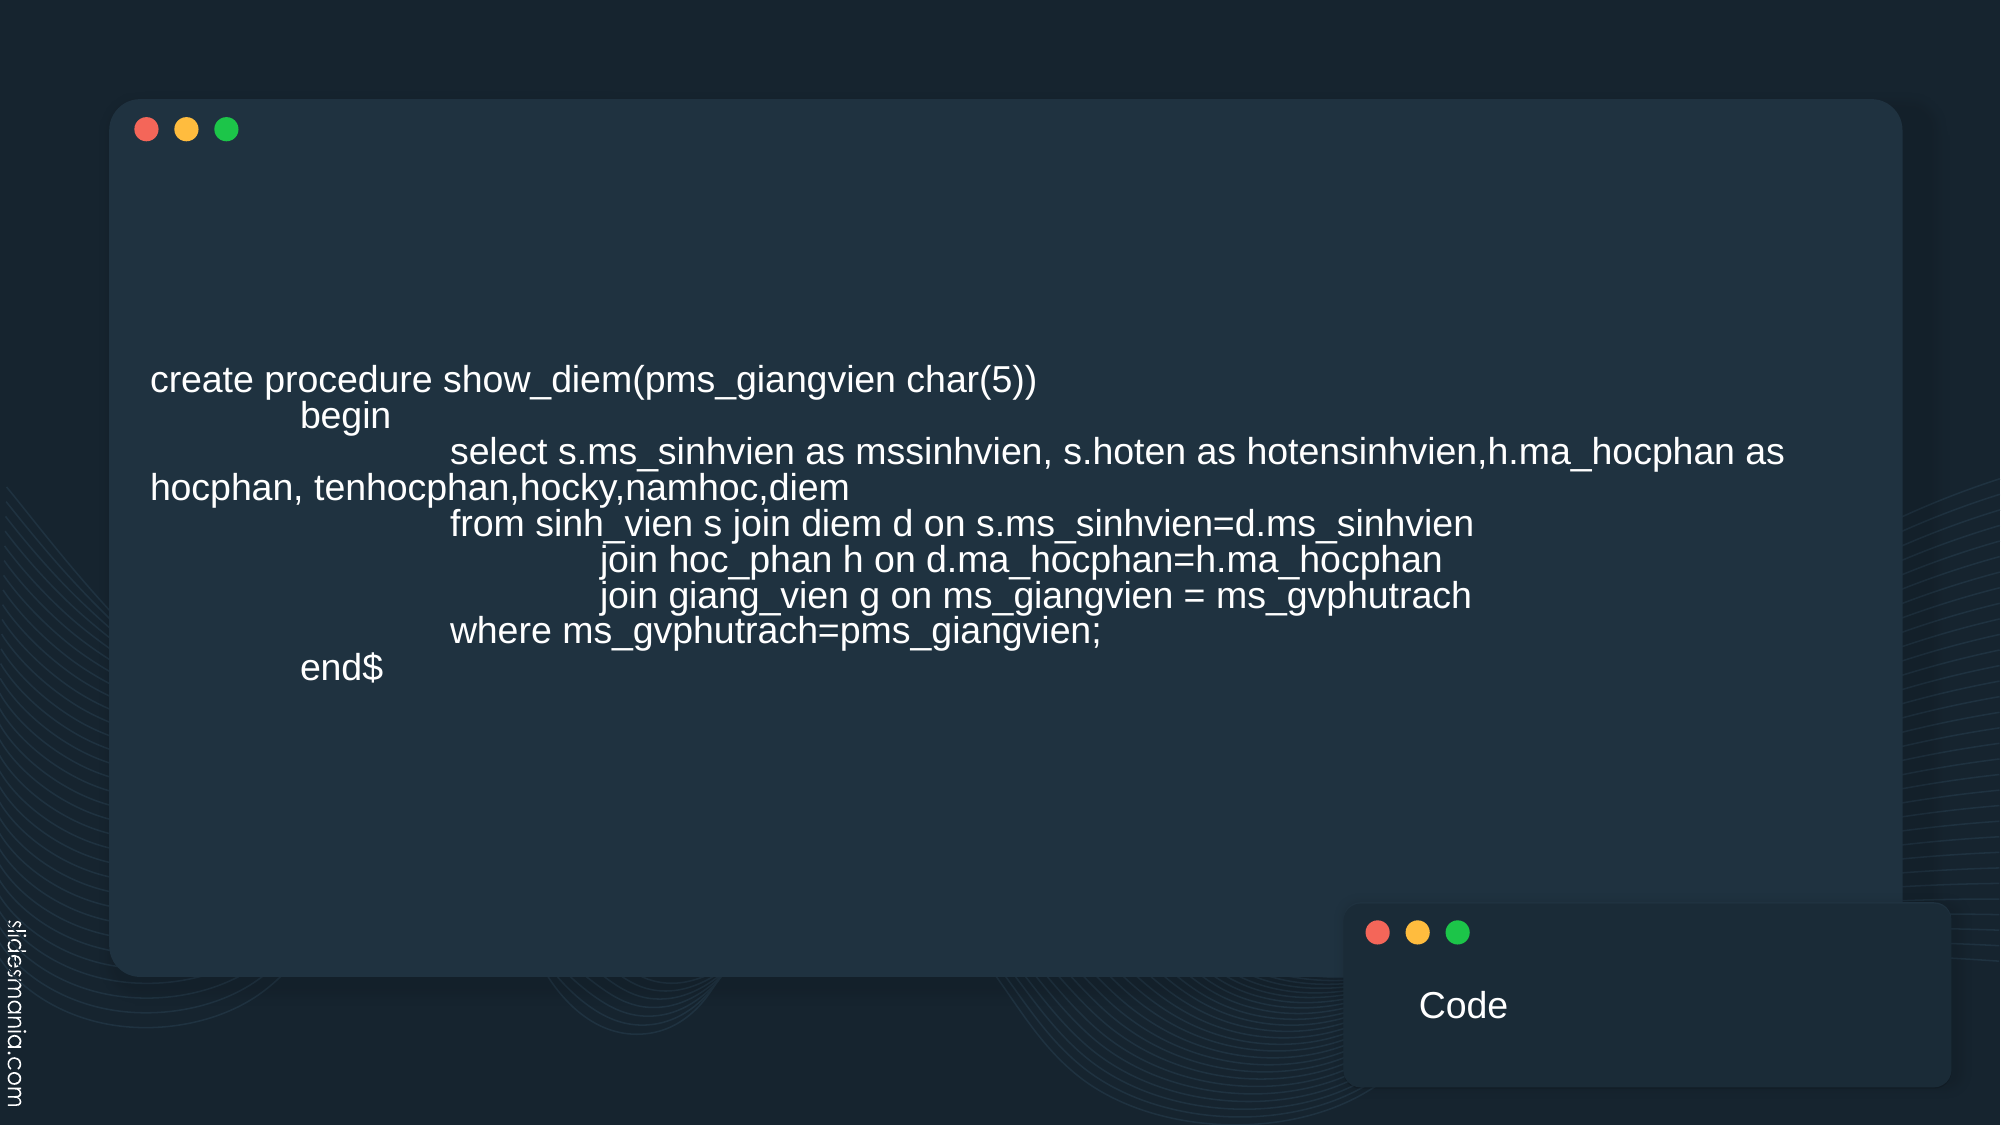

# create procedure show_diem(pms_giangvien char(5)) begin select s.ms_sinhvien as mssinhvien, s.hoten as hotensinhvien,h.ma_hocphan as hocphan, tenhocphan,hocky,namhoc,diem from sinh_vien s join diem d on s.ms_sinhvien=d.ms_sinhvien join hoc_phan h on d.ma_hocphan=h.ma_hocphan join giang_vien g on ms_giangvien = ms_gvphutrach where ms_gvphutrach=pms_giangvien; end$
Code